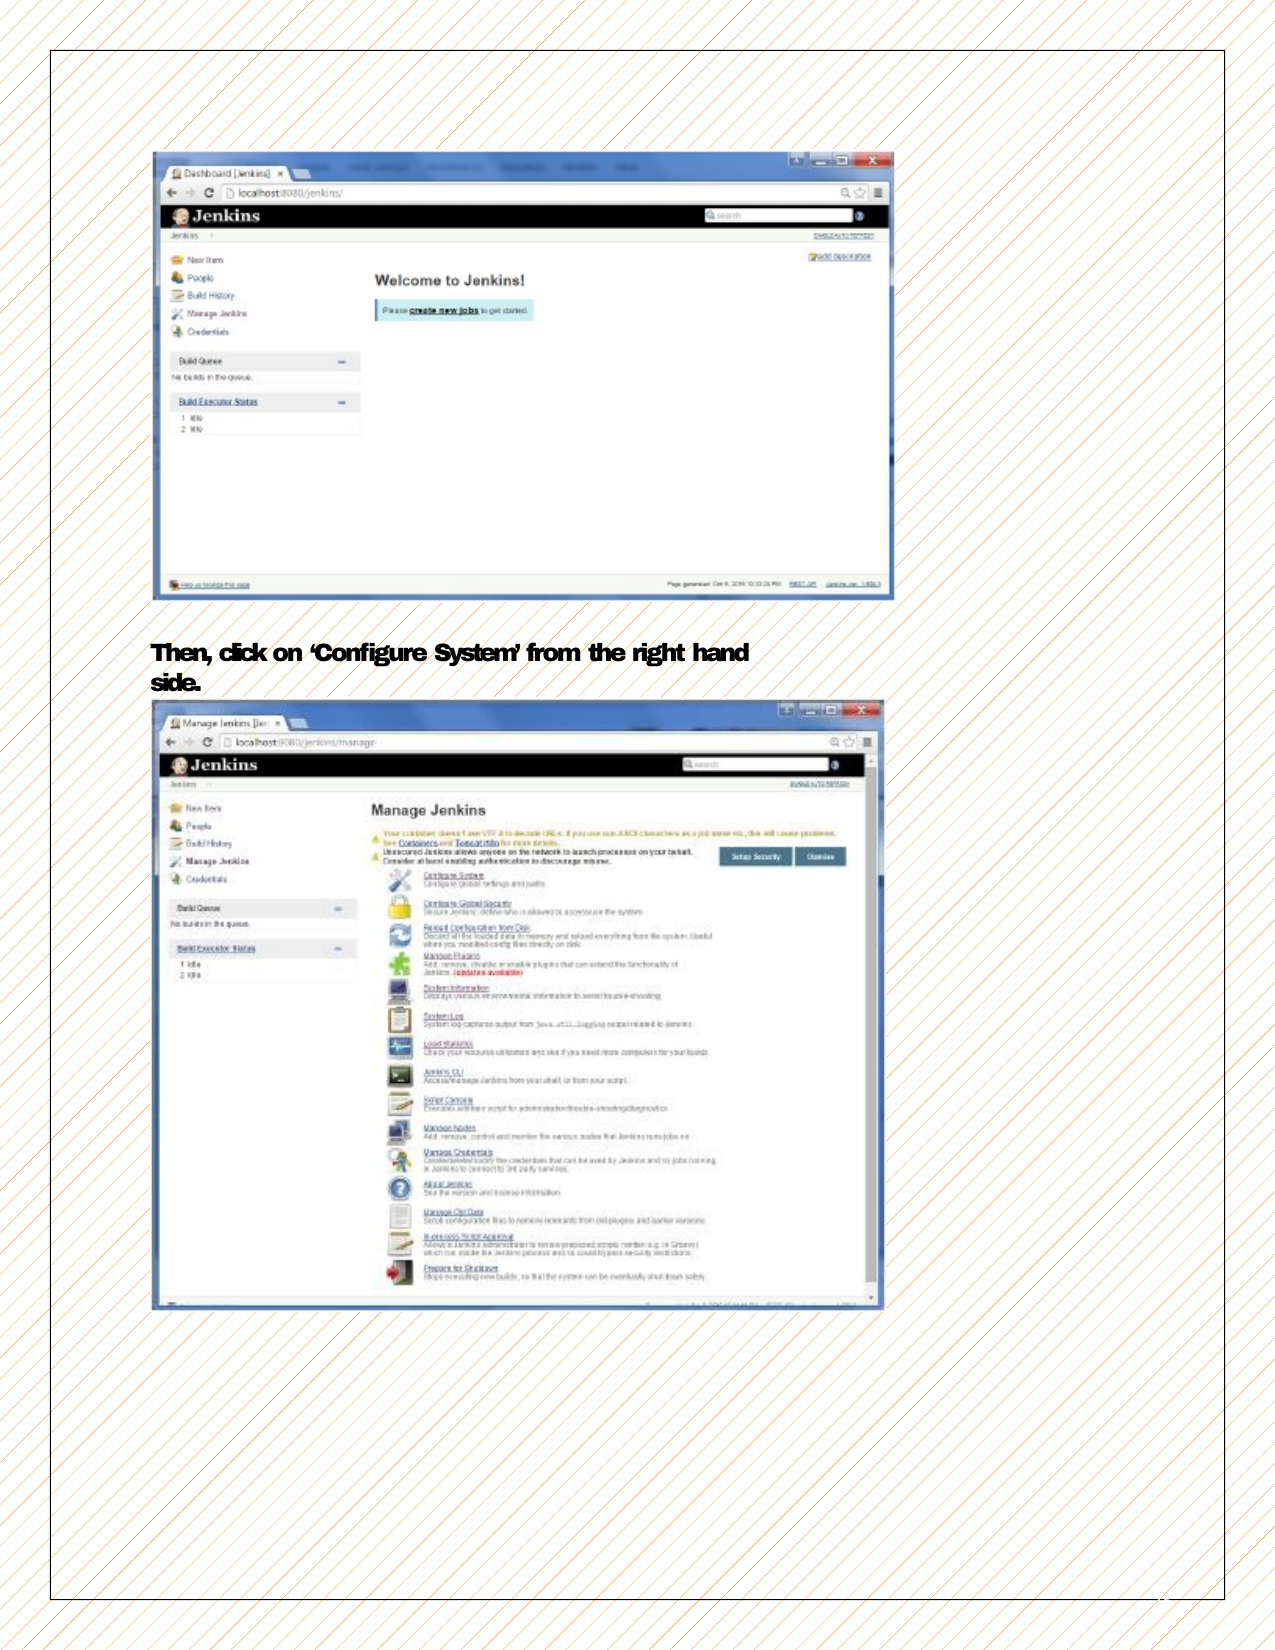

Then, click on ‘Configure System’ from the right hand side.

15